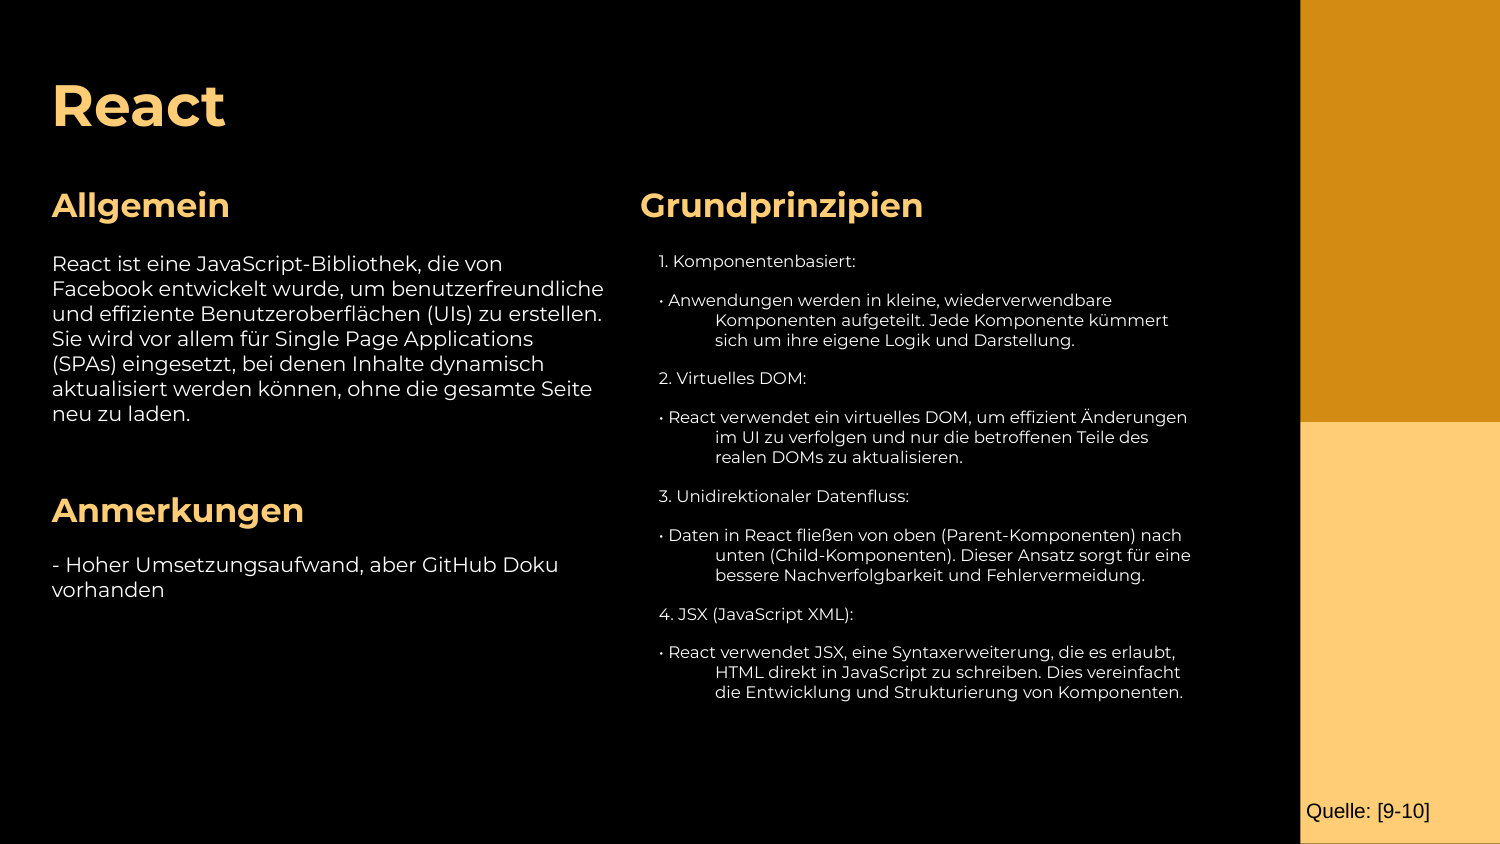

# React
Allgemein
Grundprinzipien
1. Komponentenbasiert:
• Anwendungen werden in kleine, wiederverwendbare Komponenten aufgeteilt. Jede Komponente kümmert sich um ihre eigene Logik und Darstellung.
2. Virtuelles DOM:
• React verwendet ein virtuelles DOM, um effizient Änderungen im UI zu verfolgen und nur die betroffenen Teile des realen DOMs zu aktualisieren.
3. Unidirektionaler Datenfluss:
• Daten in React fließen von oben (Parent-Komponenten) nach unten (Child-Komponenten). Dieser Ansatz sorgt für eine bessere Nachverfolgbarkeit und Fehlervermeidung.
4. JSX (JavaScript XML):
• React verwendet JSX, eine Syntaxerweiterung, die es erlaubt, HTML direkt in JavaScript zu schreiben. Dies vereinfacht die Entwicklung und Strukturierung von Komponenten.
React ist eine JavaScript-Bibliothek, die von Facebook entwickelt wurde, um benutzerfreundliche und effiziente Benutzeroberflächen (UIs) zu erstellen. Sie wird vor allem für Single Page Applications (SPAs) eingesetzt, bei denen Inhalte dynamisch aktualisiert werden können, ohne die gesamte Seite neu zu laden.
Anmerkungen
- Hoher Umsetzungsaufwand, aber GitHub Doku vorhanden
Quelle: [9-10]